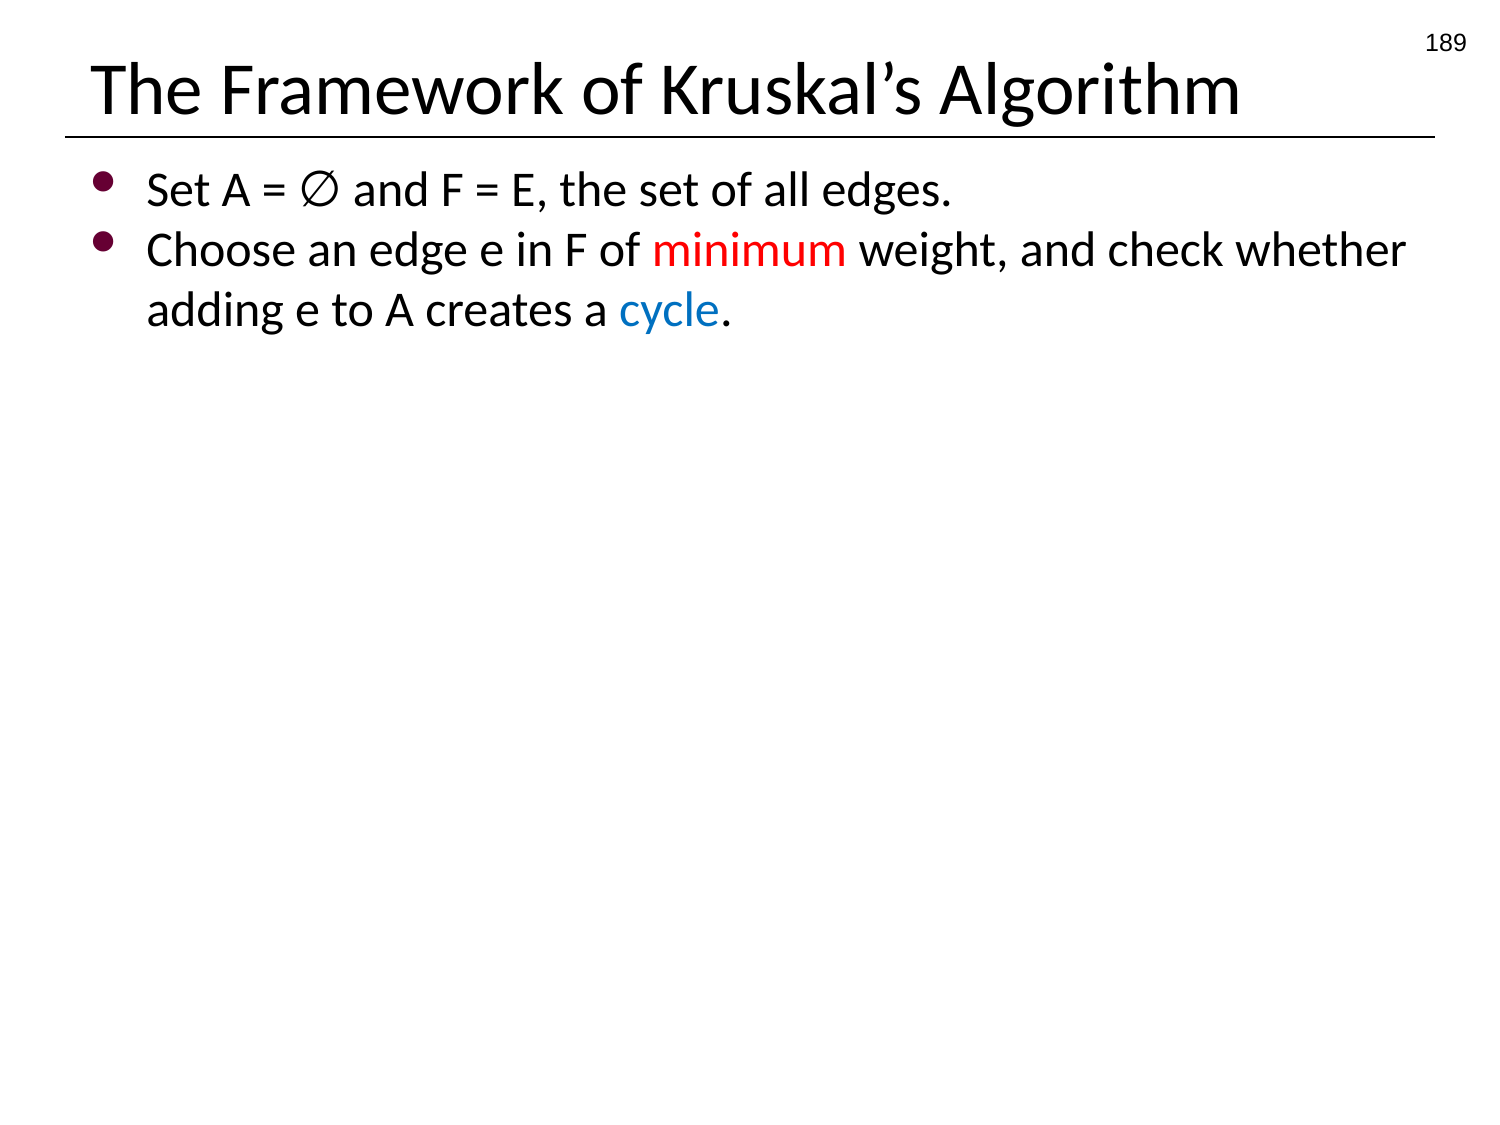

189
# The Framework of Kruskal’s Algorithm
Set A = ∅ and F = E, the set of all edges.
Choose an edge e in F of minimum weight, and check whether adding e to A creates a cycle.